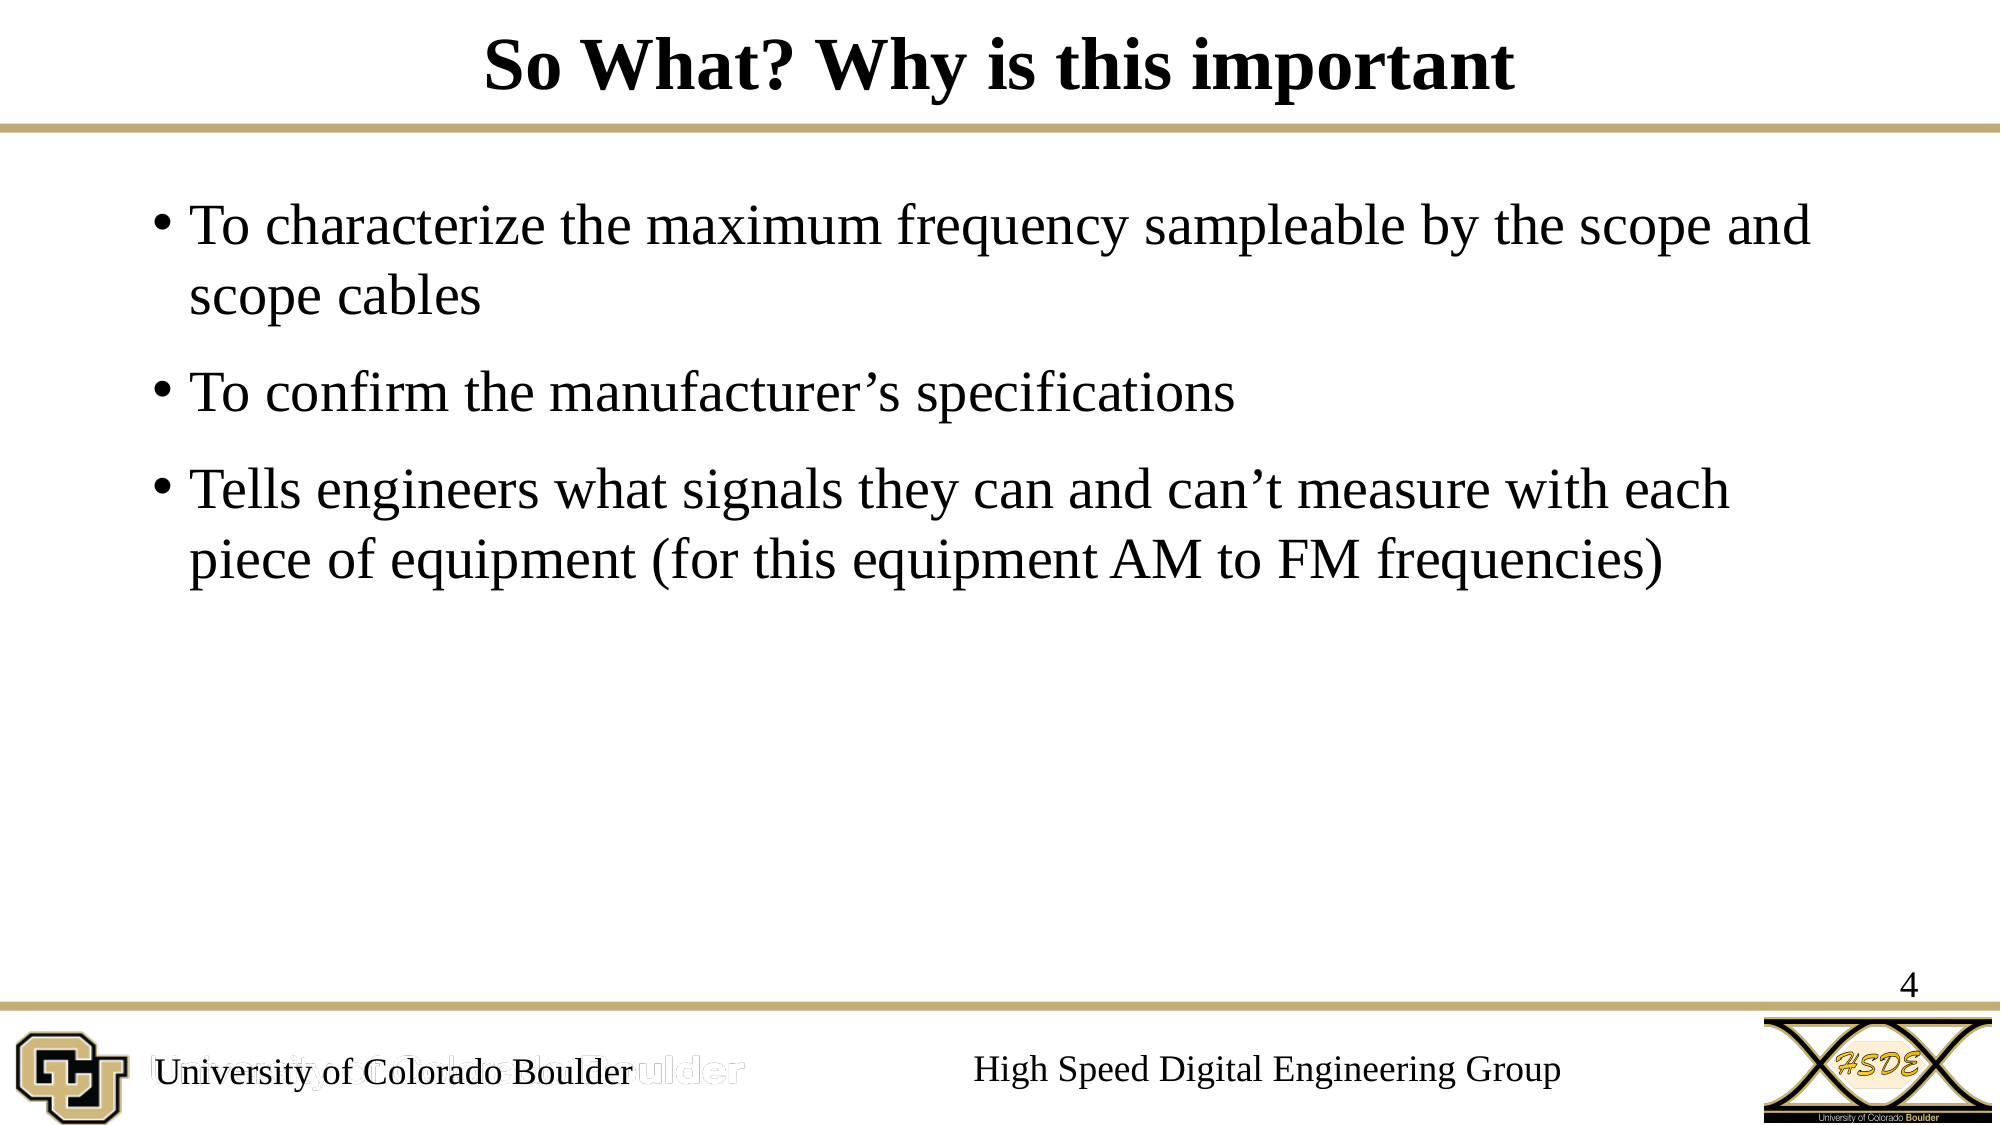

# So What? Why is this important
To characterize the maximum frequency sampleable by the scope and scope cables
To confirm the manufacturer’s specifications
Tells engineers what signals they can and can’t measure with each piece of equipment (for this equipment AM to FM frequencies)

4